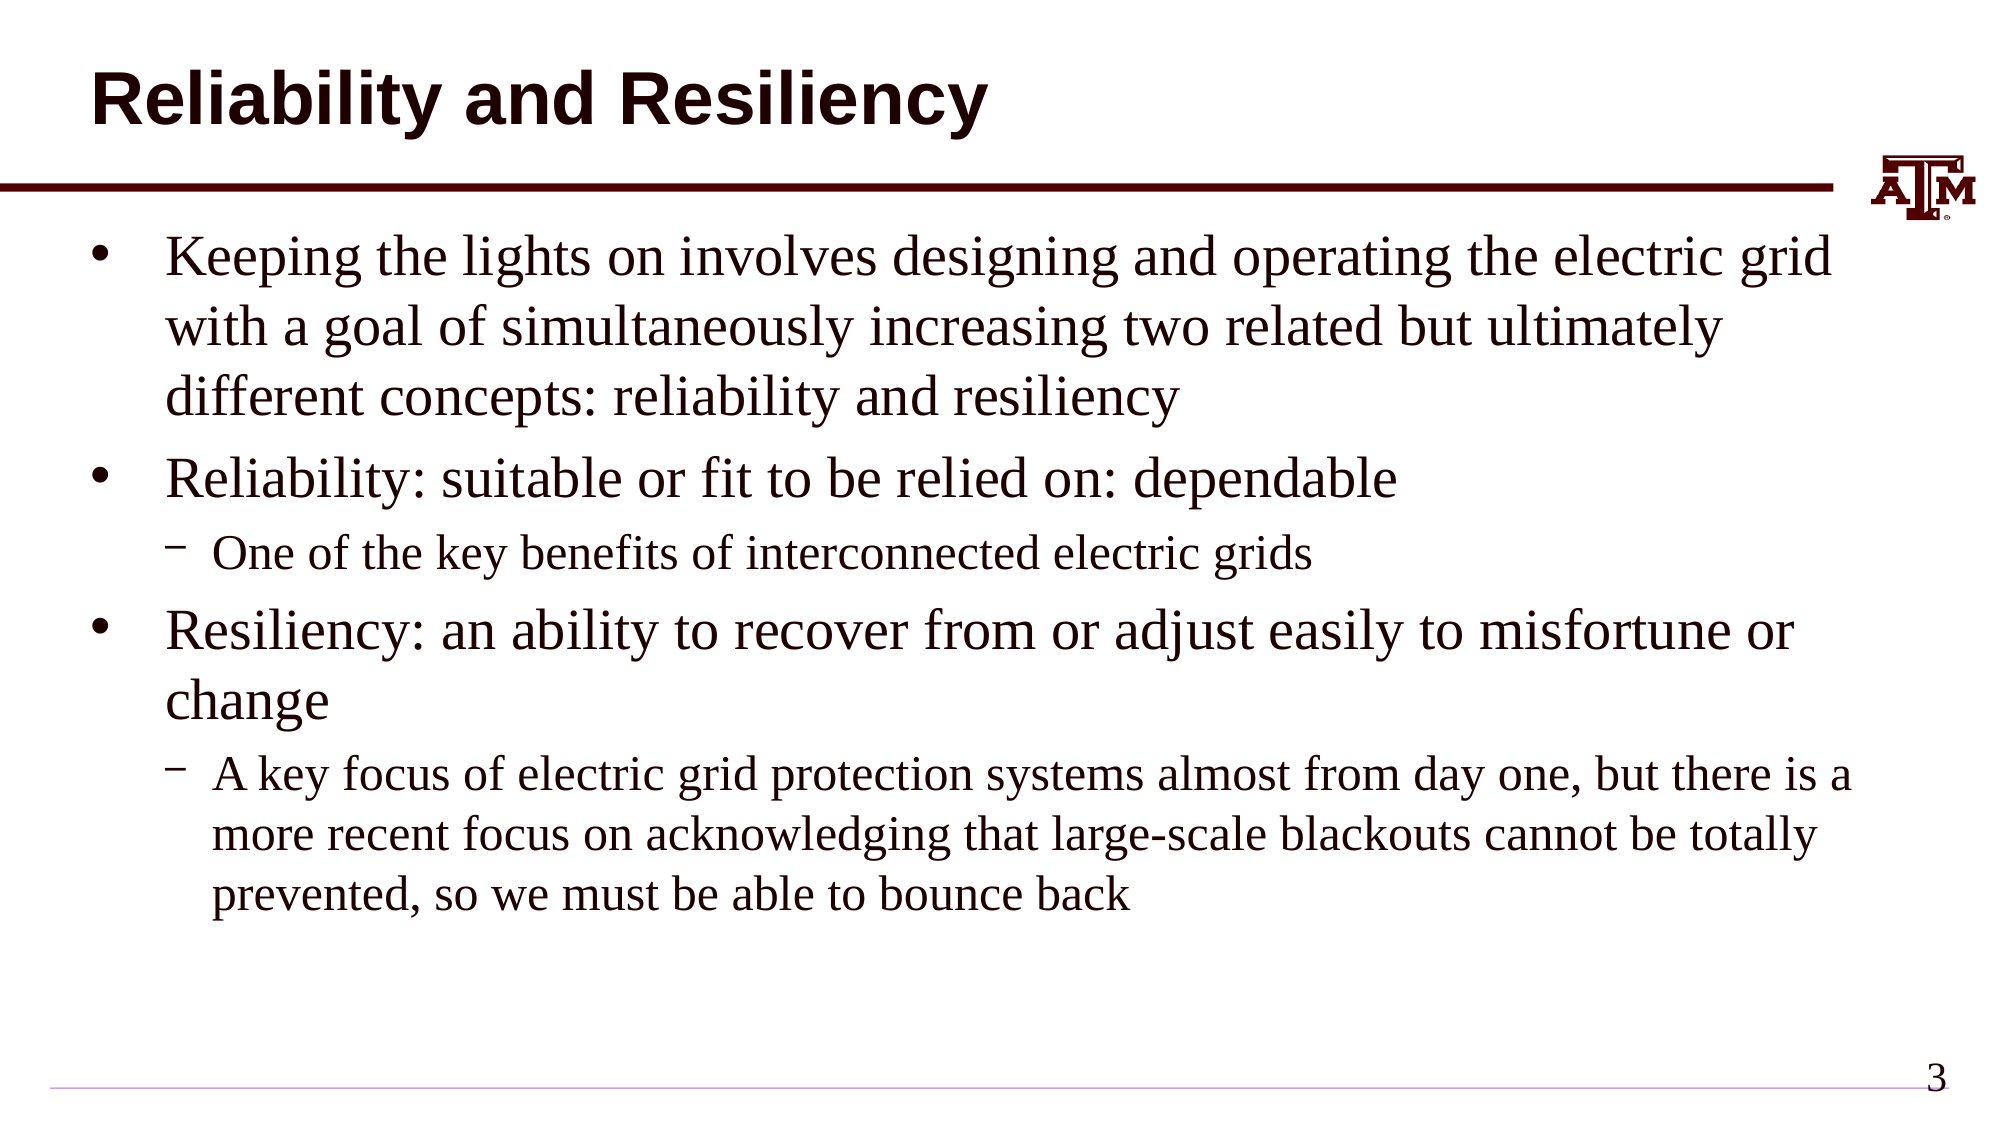

# Reliability and Resiliency
Keeping the lights on involves designing and operating the electric grid with a goal of simultaneously increasing two related but ultimately different concepts: reliability and resiliency
Reliability: suitable or fit to be relied on: dependable
One of the key benefits of interconnected electric grids
Resiliency: an ability to recover from or adjust easily to misfortune or change
A key focus of electric grid protection systems almost from day one, but there is a more recent focus on acknowledging that large-scale blackouts cannot be totally prevented, so we must be able to bounce back
3
3